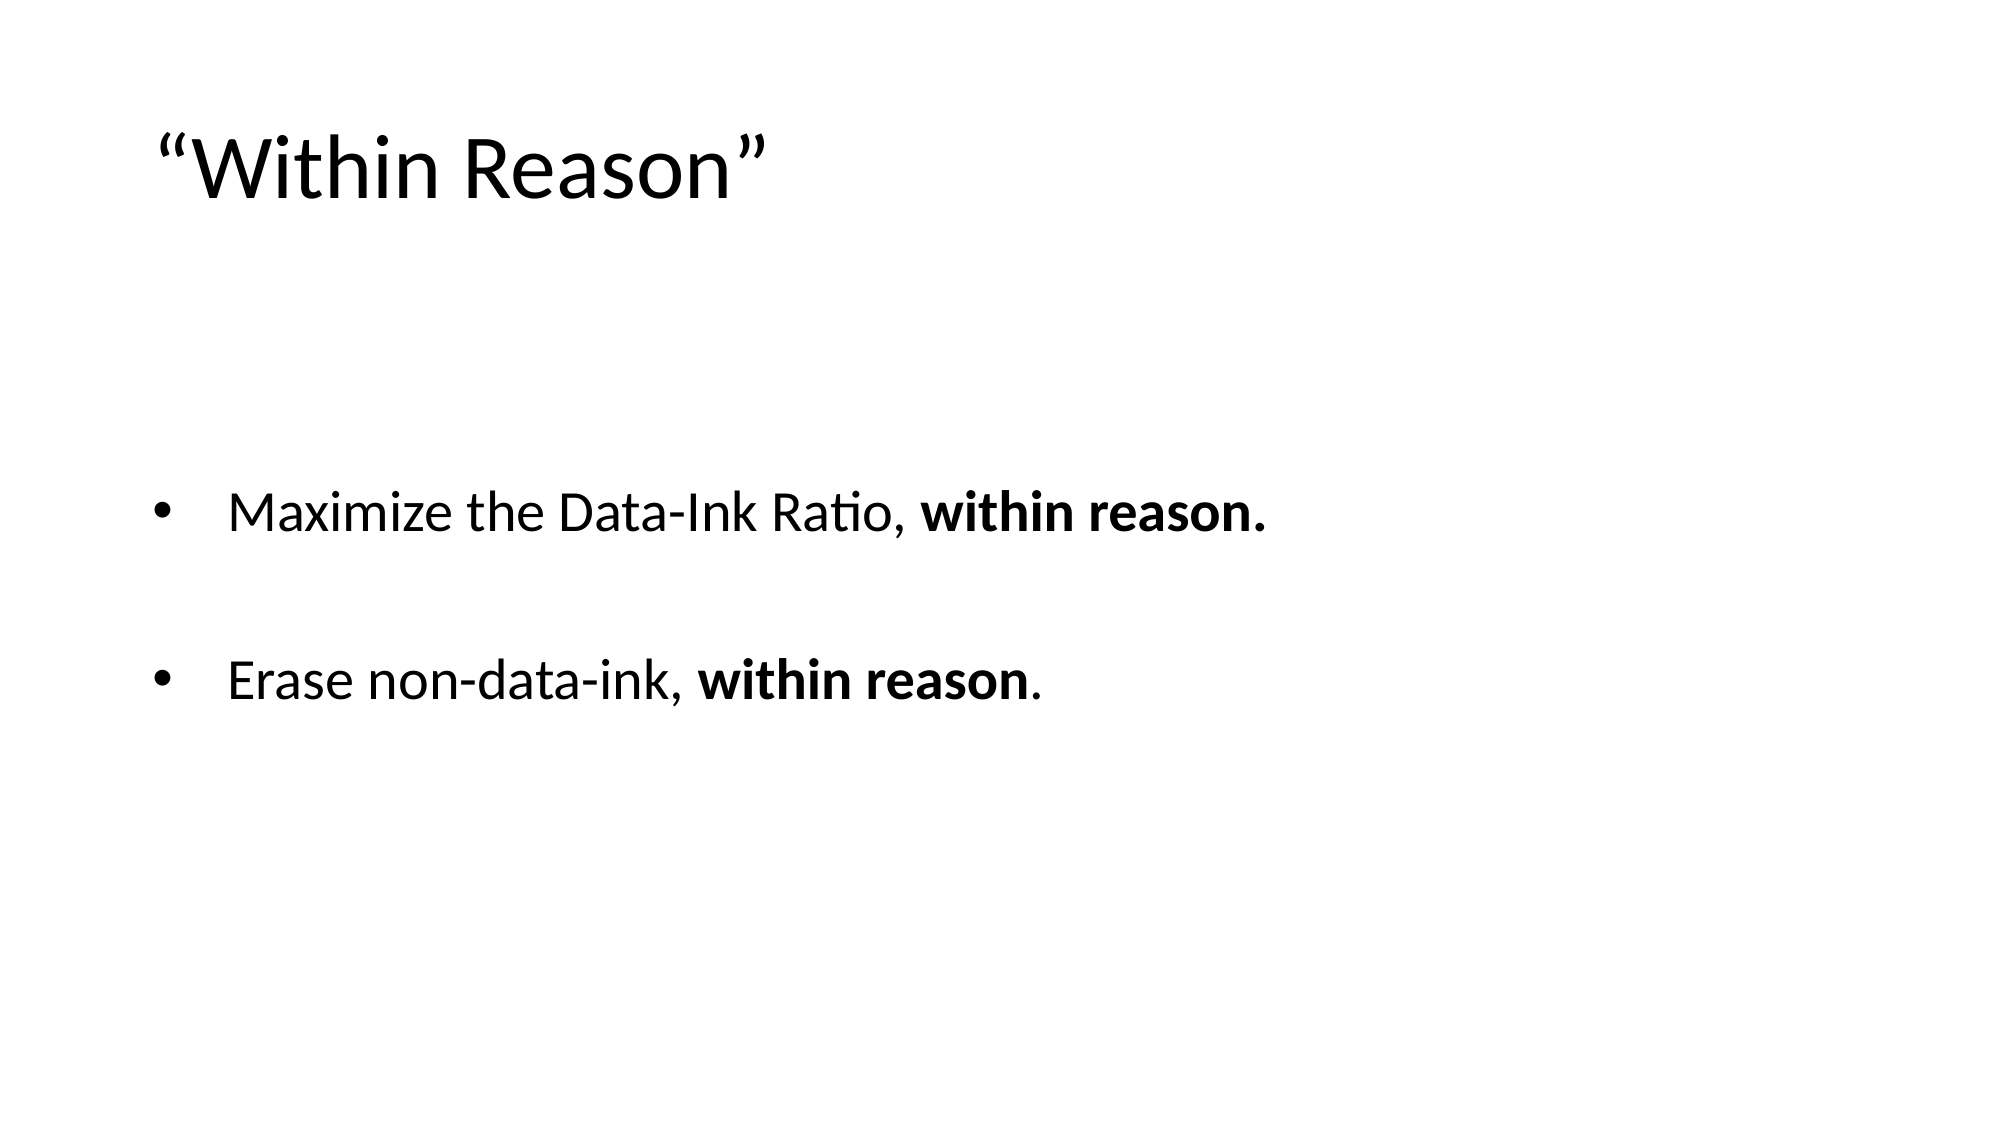

# “Within Reason”

Maximize the Data-Ink Ratio, within reason.

Erase non-data-ink, within reason.